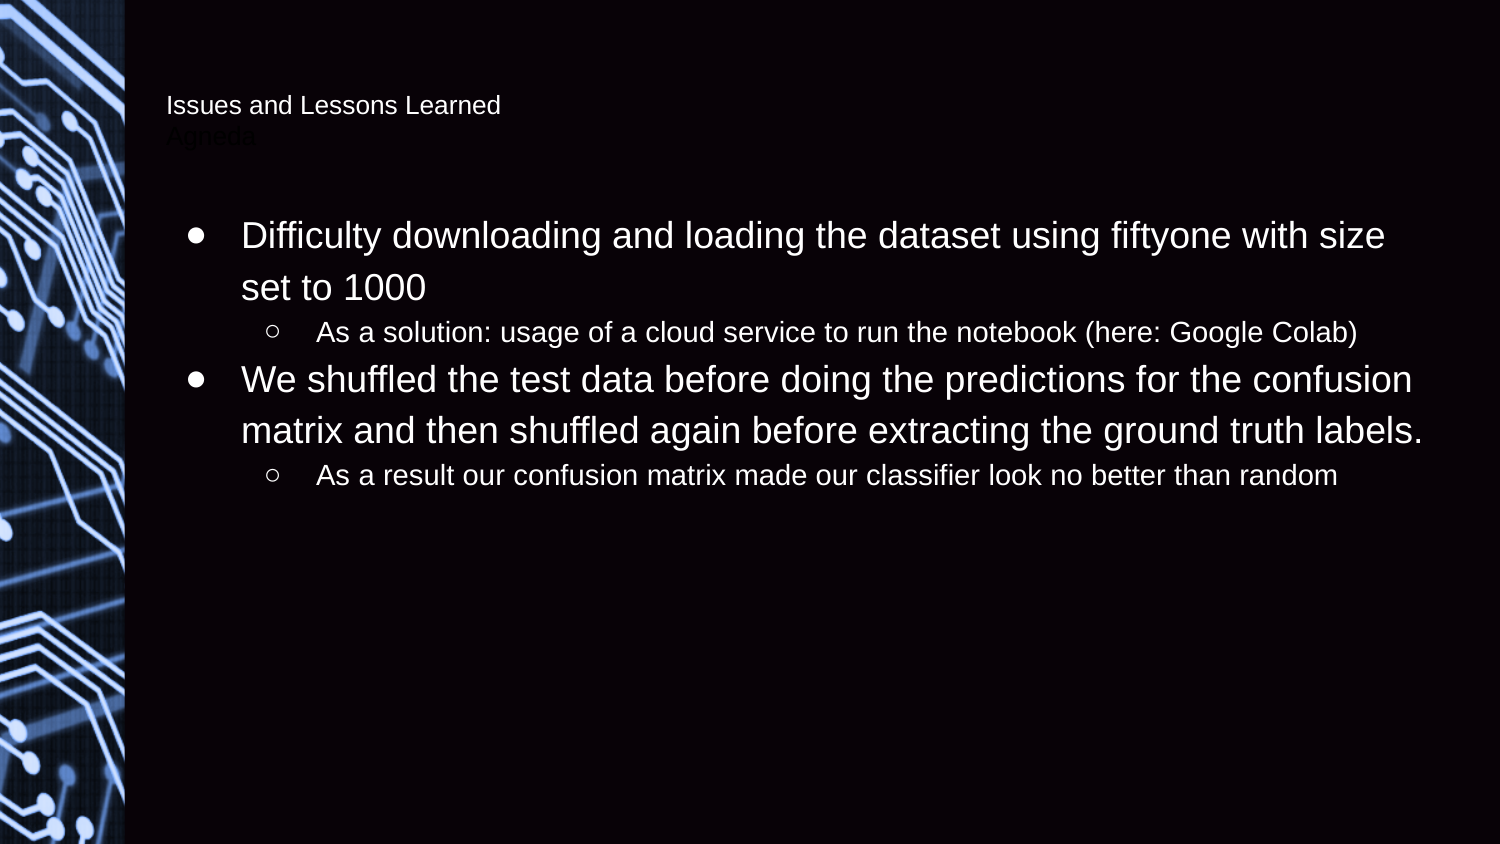

# Issues and Lessons Learned
Agneda
Difficulty downloading and loading the dataset using fiftyone with size set to 1000
As a solution: usage of a cloud service to run the notebook (here: Google Colab)
We shuffled the test data before doing the predictions for the confusion matrix and then shuffled again before extracting the ground truth labels.
As a result our confusion matrix made our classifier look no better than random